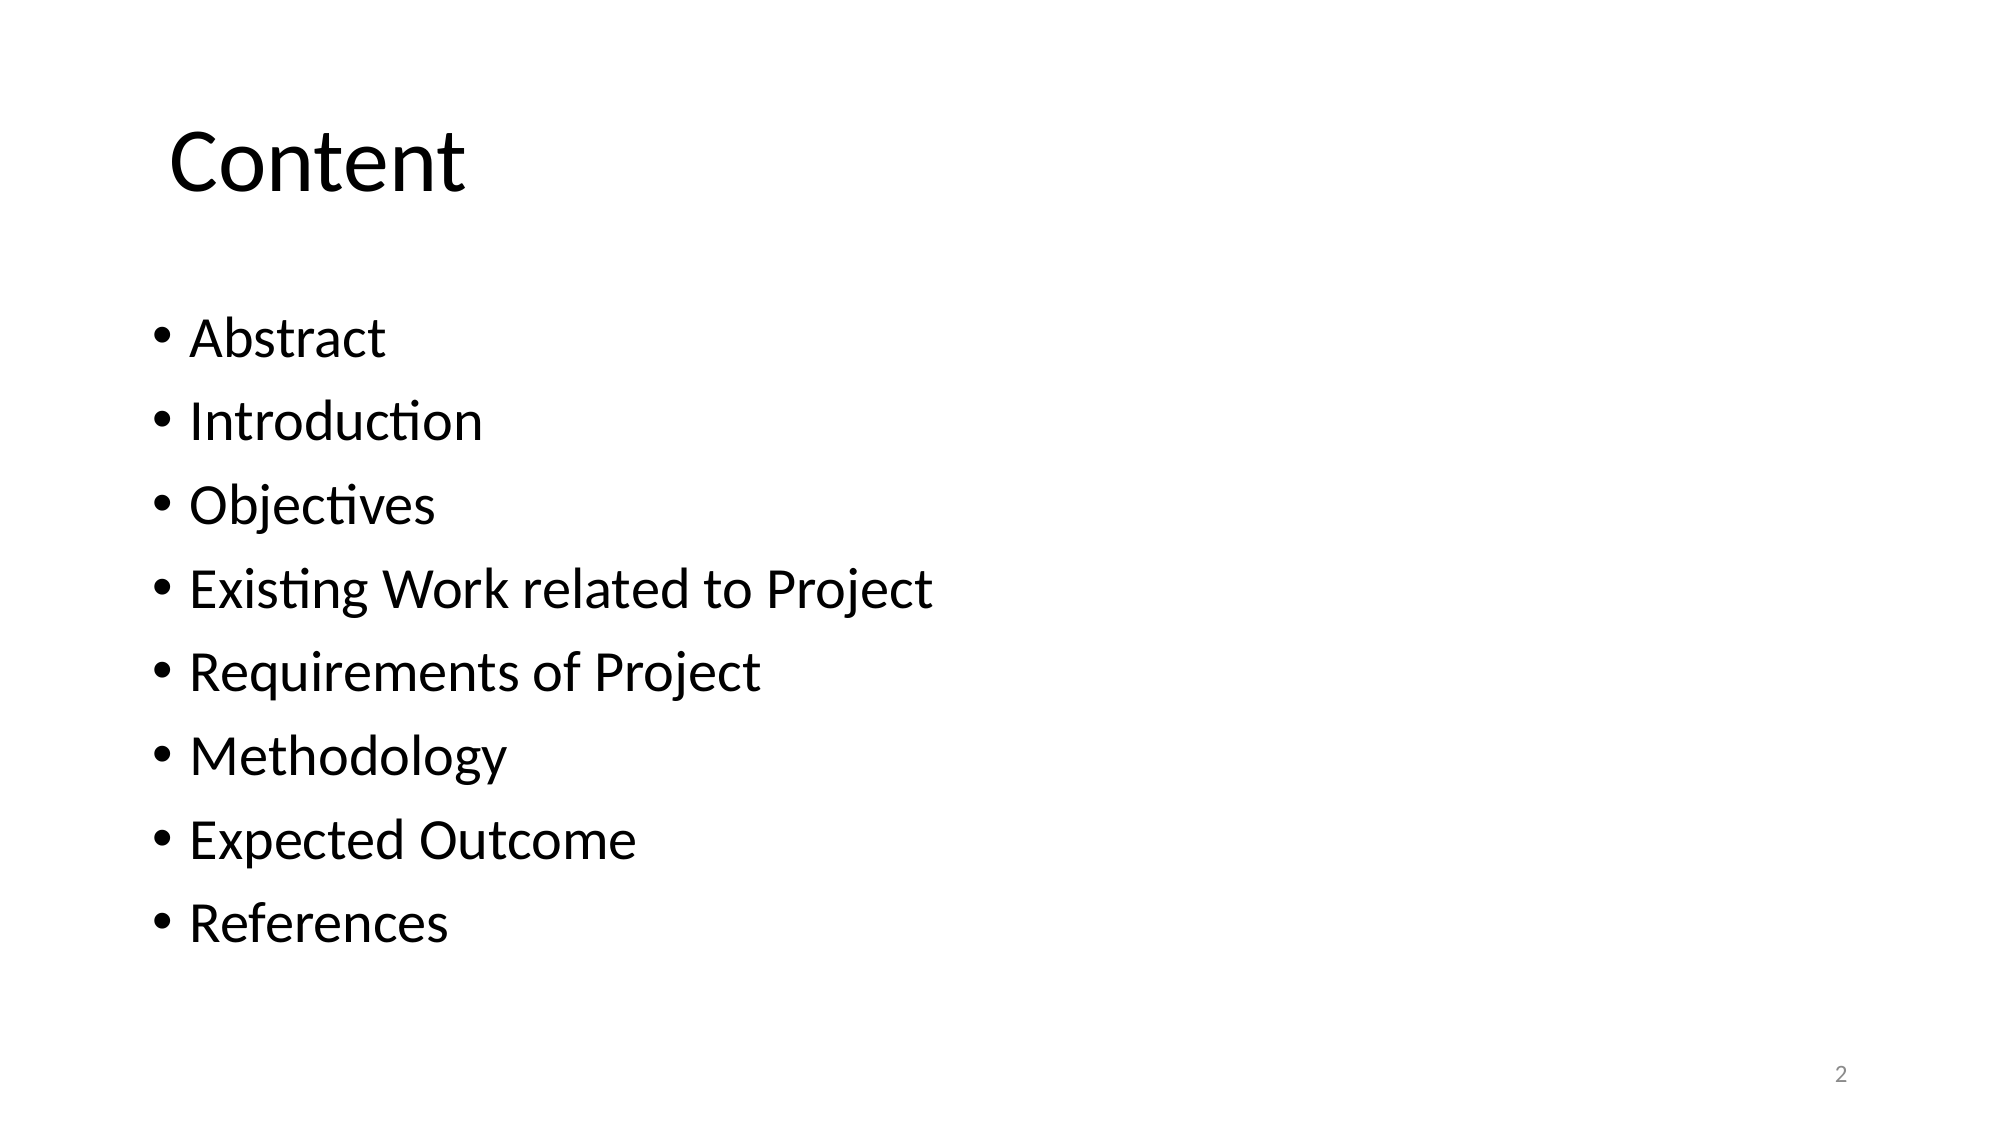

# Content
Abstract
Introduction
Objectives
Existing Work related to Project
Requirements of Project
Methodology
Expected Outcome
References
2